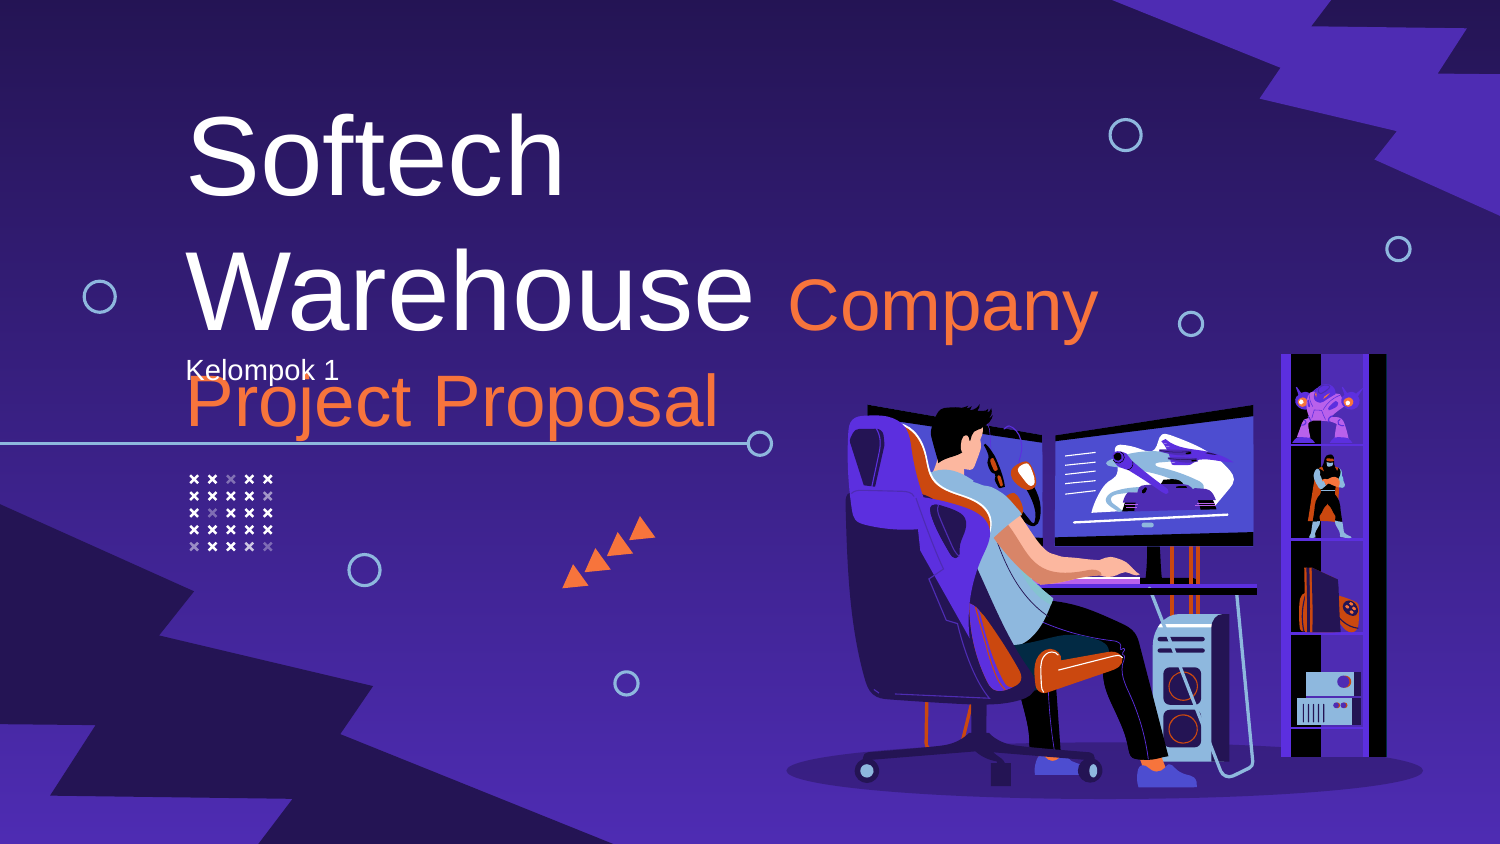

# Softech Warehouse Company Project Proposal

Kelompok 1